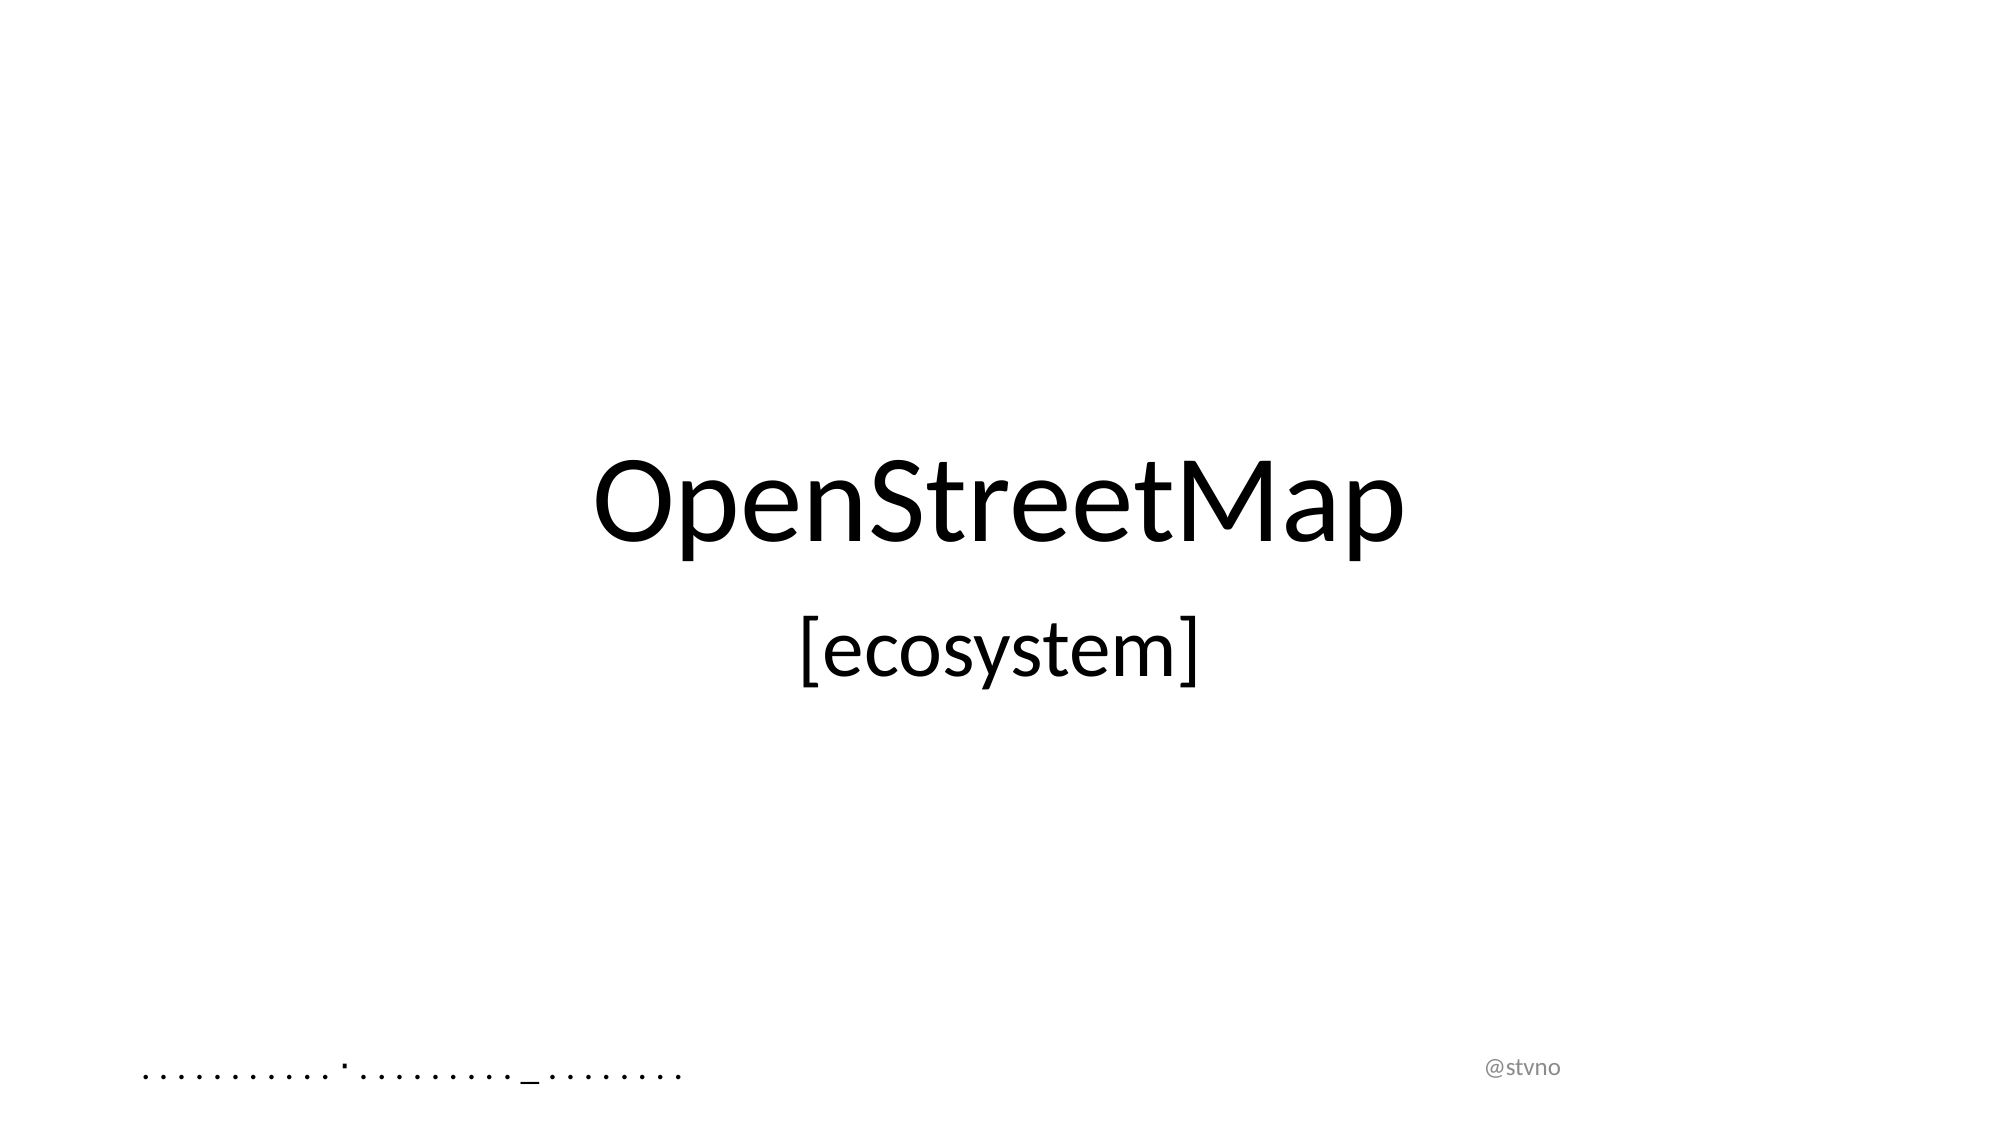

# OpenStreetMap
[ecosystem]
. . . . . . . . . . . ⋅ . . . . . . . . . _ . . . . . . . .
@stvno